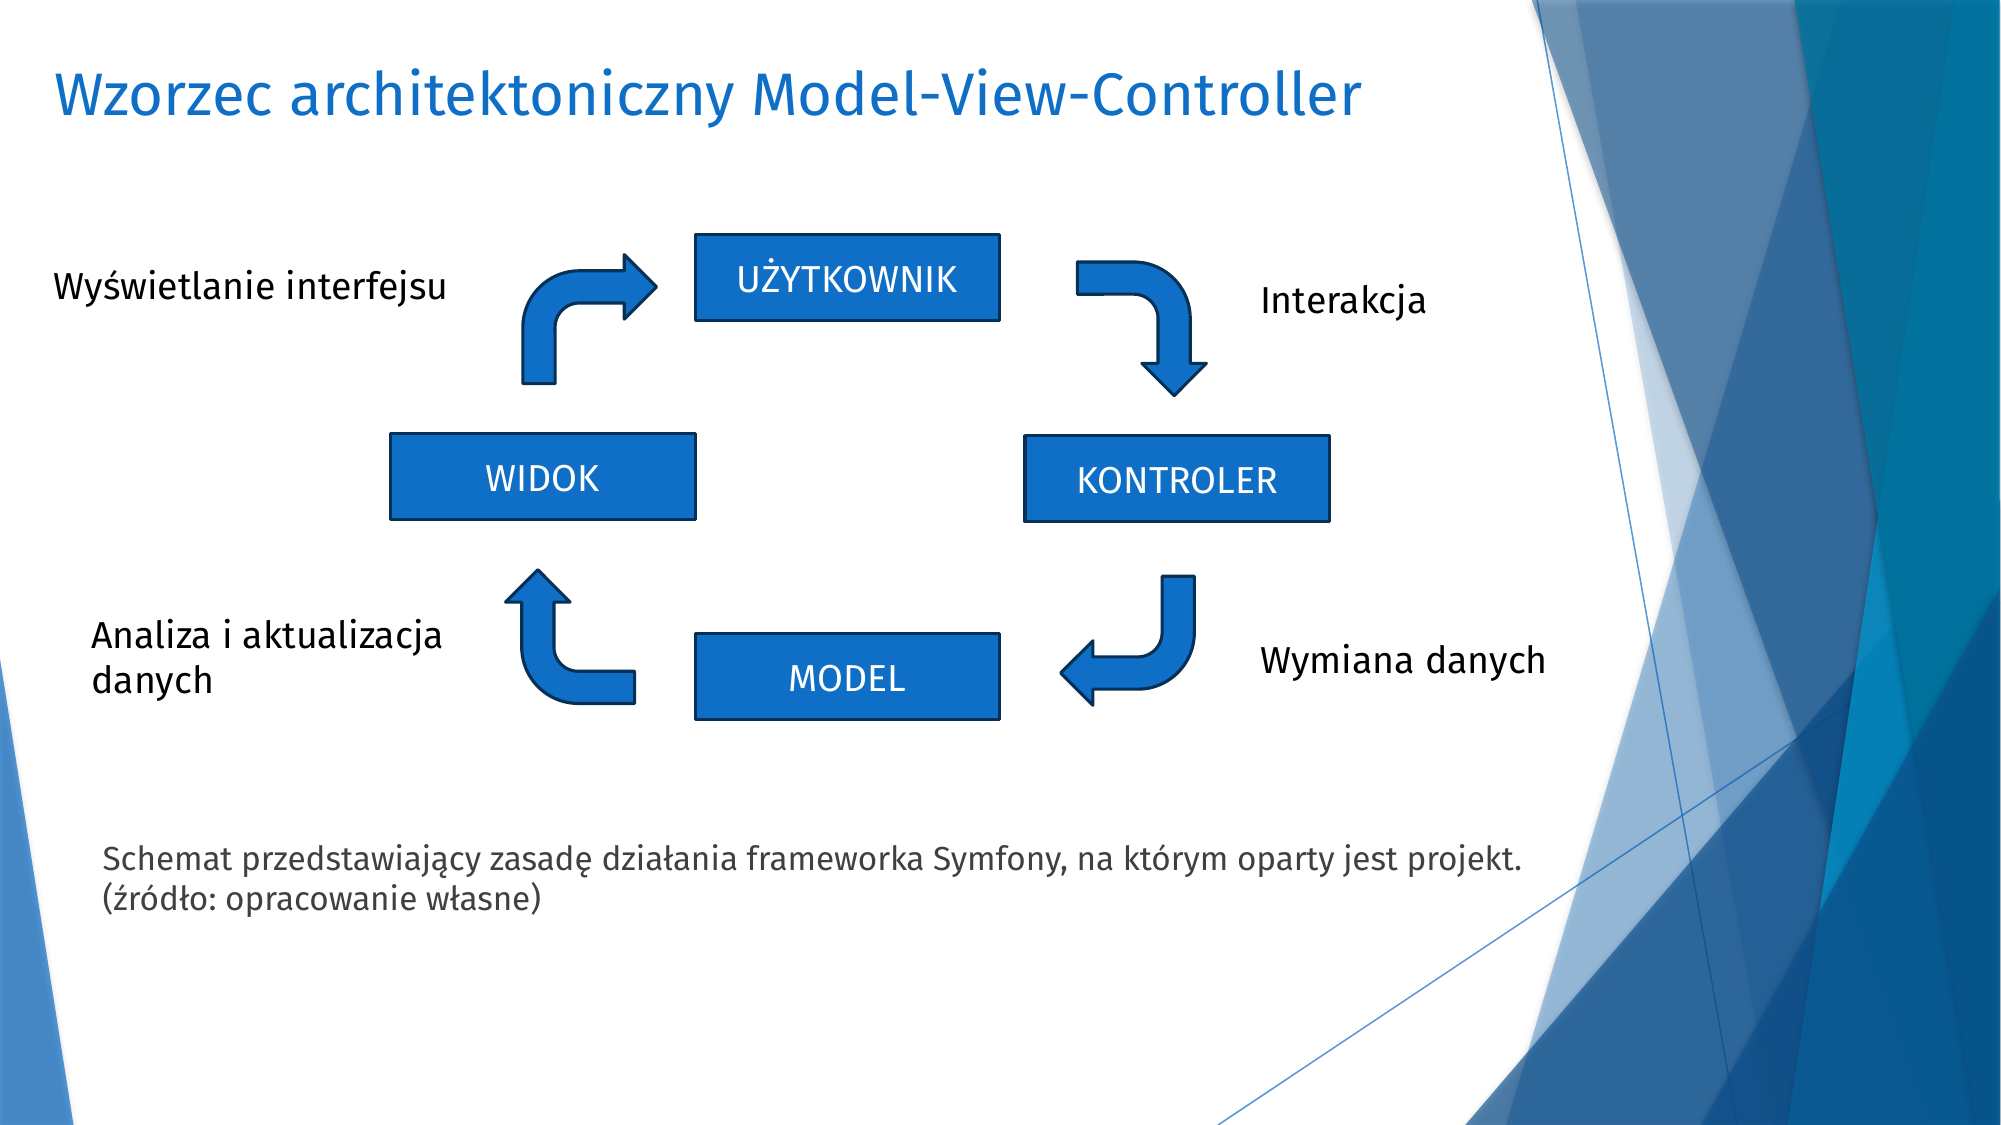

# Wzorzec architektoniczny Model-View-Controller
UŻYTKOWNIK
Wyświetlanie interfejsu

Interakcja
WIDOK
KONTROLER

Analiza i aktualizacja danych
Wymiana danych
MODEL
Schemat przedstawiający zasadę działania frameworka Symfony, na którym oparty jest projekt. (źródło: opracowanie własne)